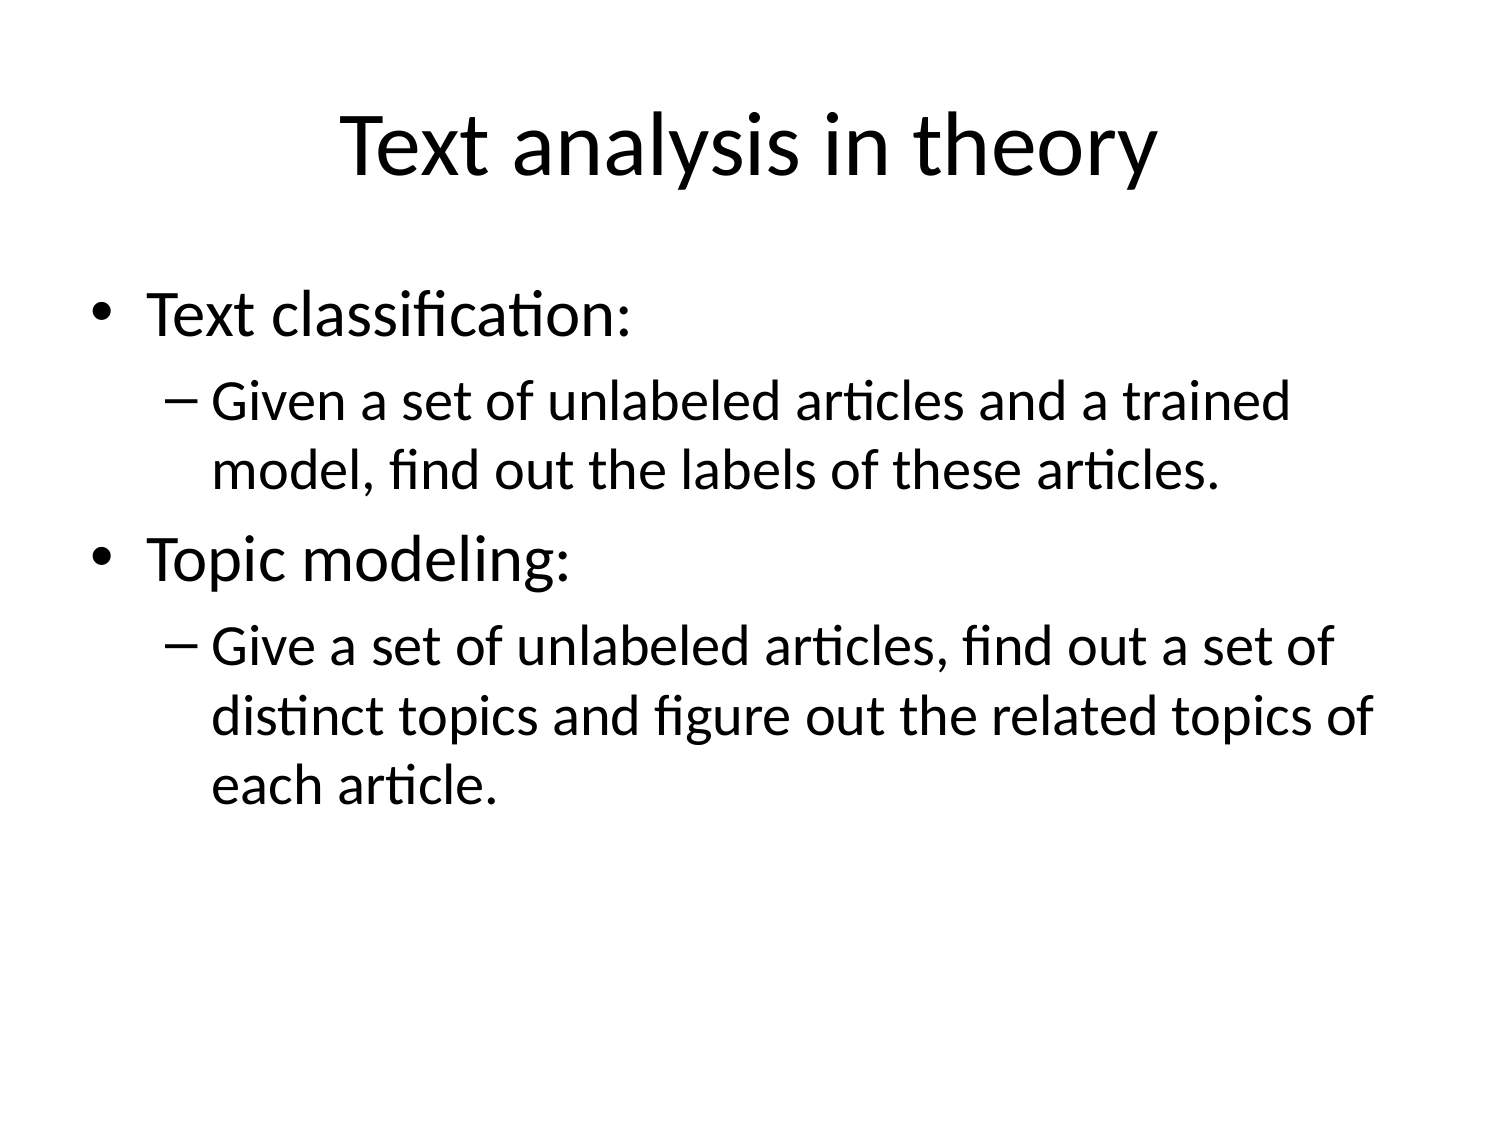

# Text analysis in theory
Text classification:
Given a set of unlabeled articles and a trained model, find out the labels of these articles.
Topic modeling:
Give a set of unlabeled articles, find out a set of distinct topics and figure out the related topics of each article.